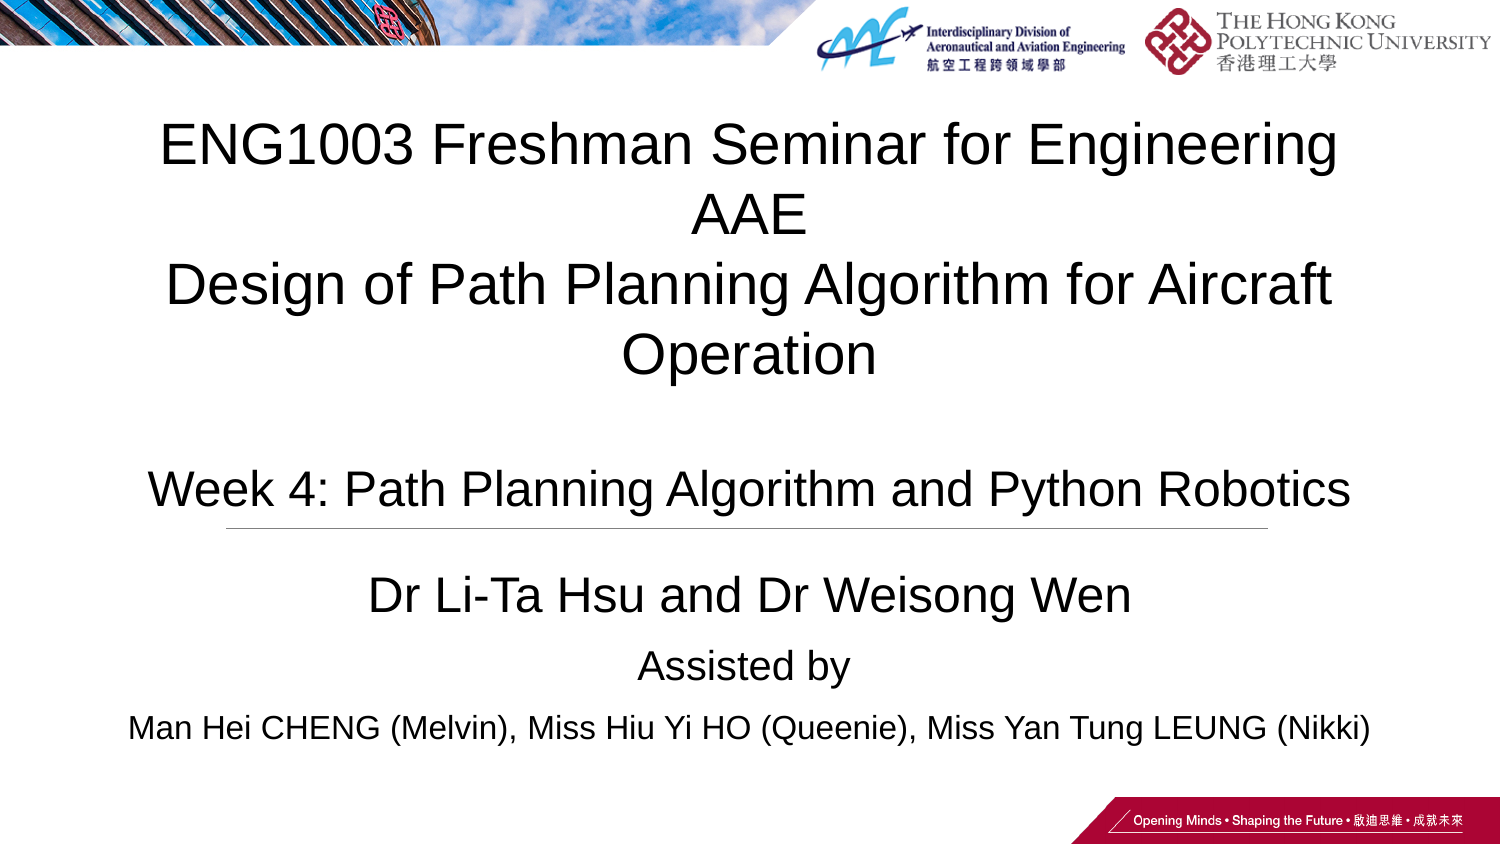

# ENG1003 Freshman Seminar for Engineering AAE Design of Path Planning Algorithm for Aircraft Operation Week 4: Path Planning Algorithm and Python Robotics
Dr Li-Ta Hsu and Dr Weisong Wen
Assisted by
Man Hei CHENG (Melvin), Miss Hiu Yi HO (Queenie), Miss Yan Tung LEUNG (Nikki)